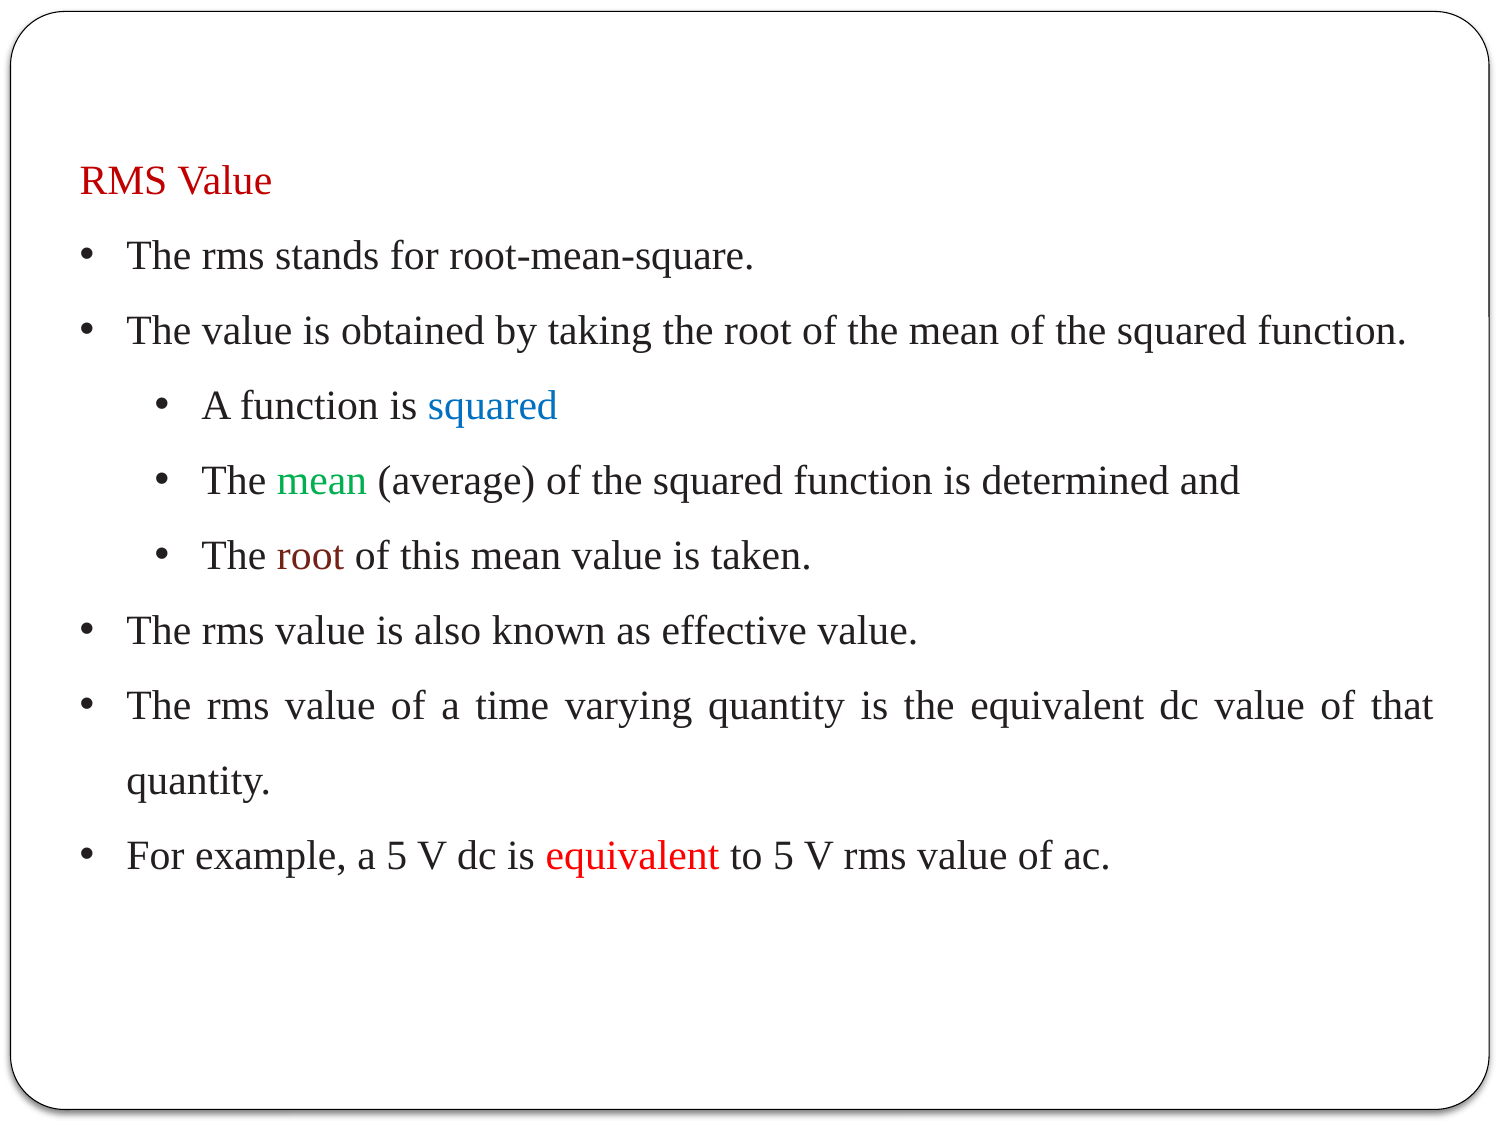

RMS Value
The rms stands for root-mean-square.
The value is obtained by taking the root of the mean of the squared function.
A function is squared
The mean (average) of the squared function is determined and
The root of this mean value is taken.
The rms value is also known as effective value.
The rms value of a time varying quantity is the equivalent dc value of that quantity.
For example, a 5 V dc is equivalent to 5 V rms value of ac.